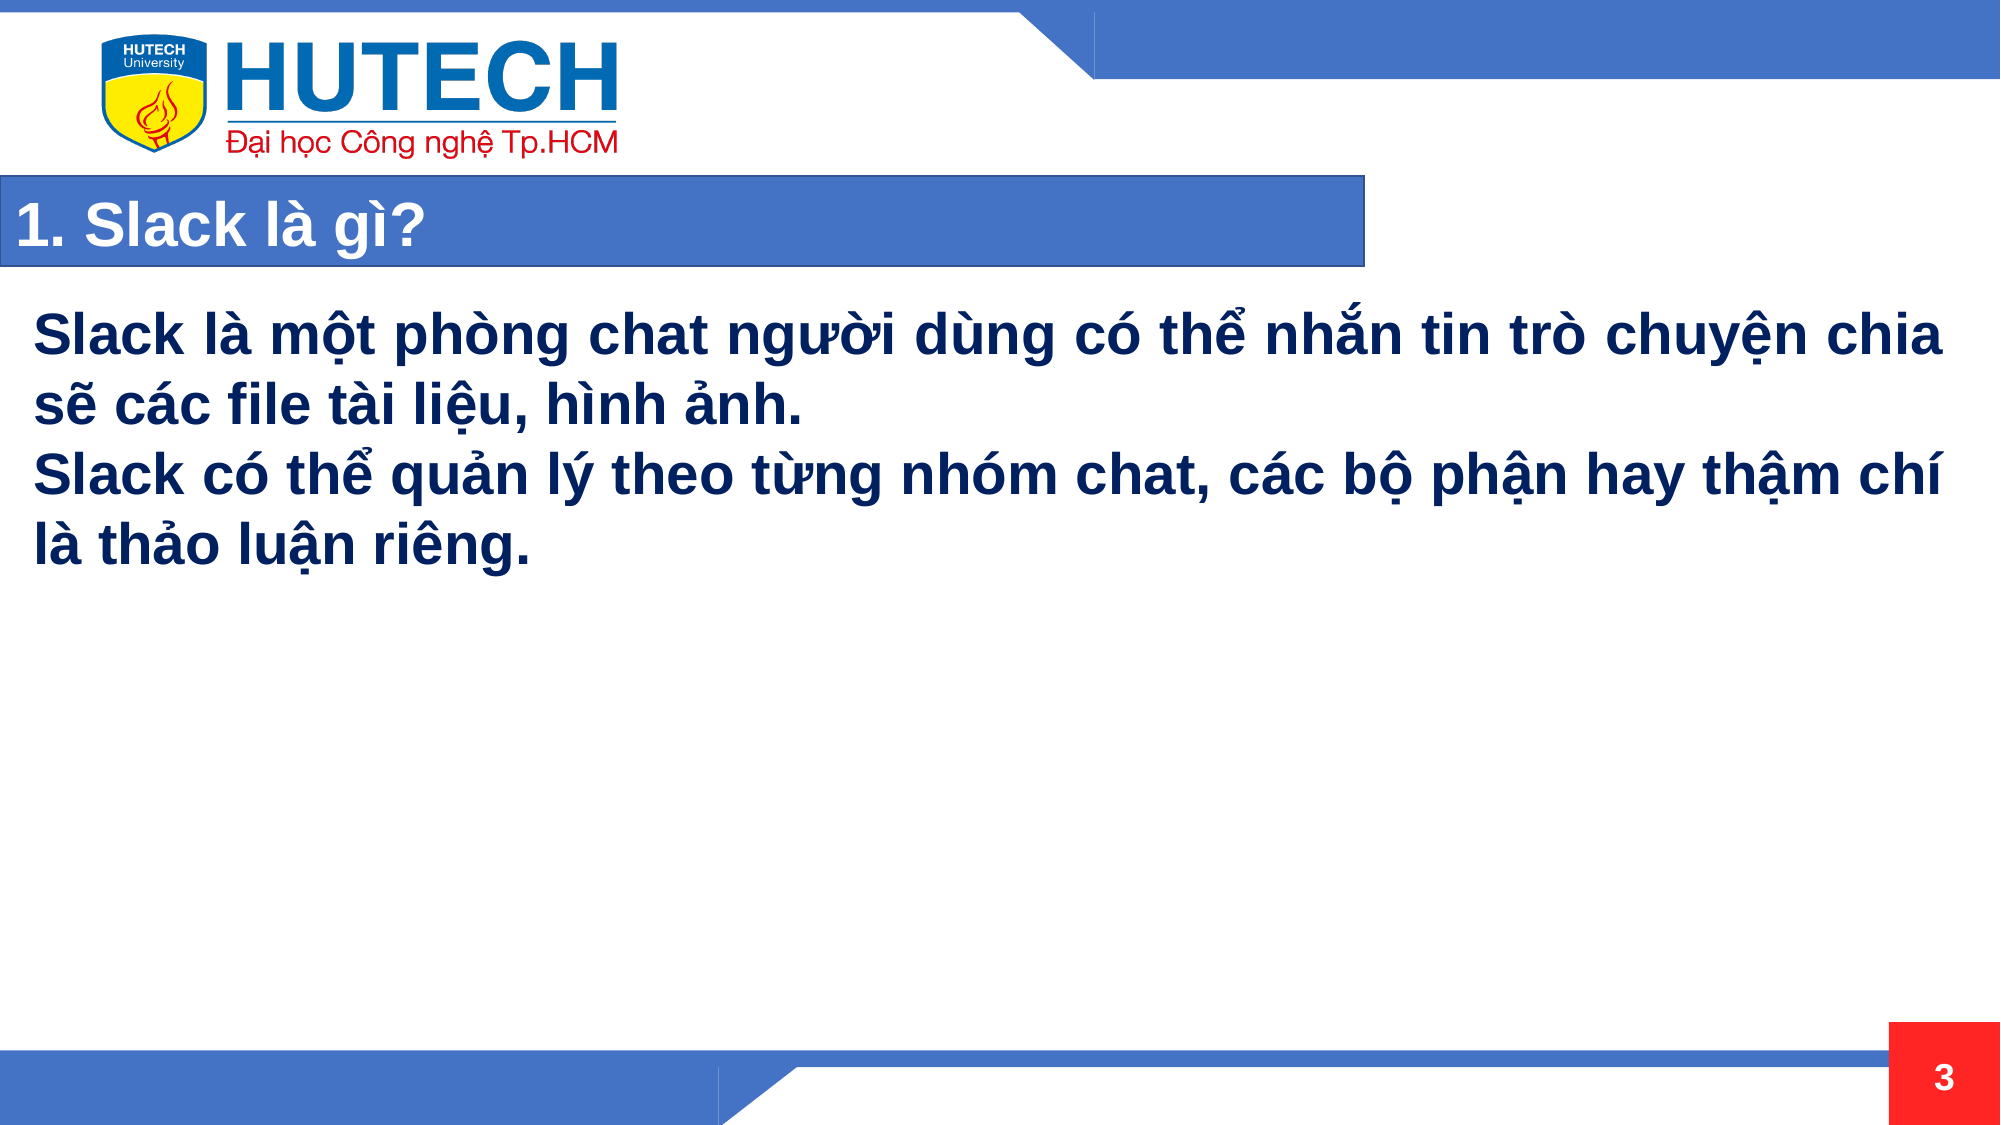

1. Slack là gì?
Slack là một phòng chat người dùng có thể nhắn tin trò chuyện chia sẽ các file tài liệu, hình ảnh.
Slack có thể quản lý theo từng nhóm chat, các bộ phận hay thậm chí là thảo luận riêng.